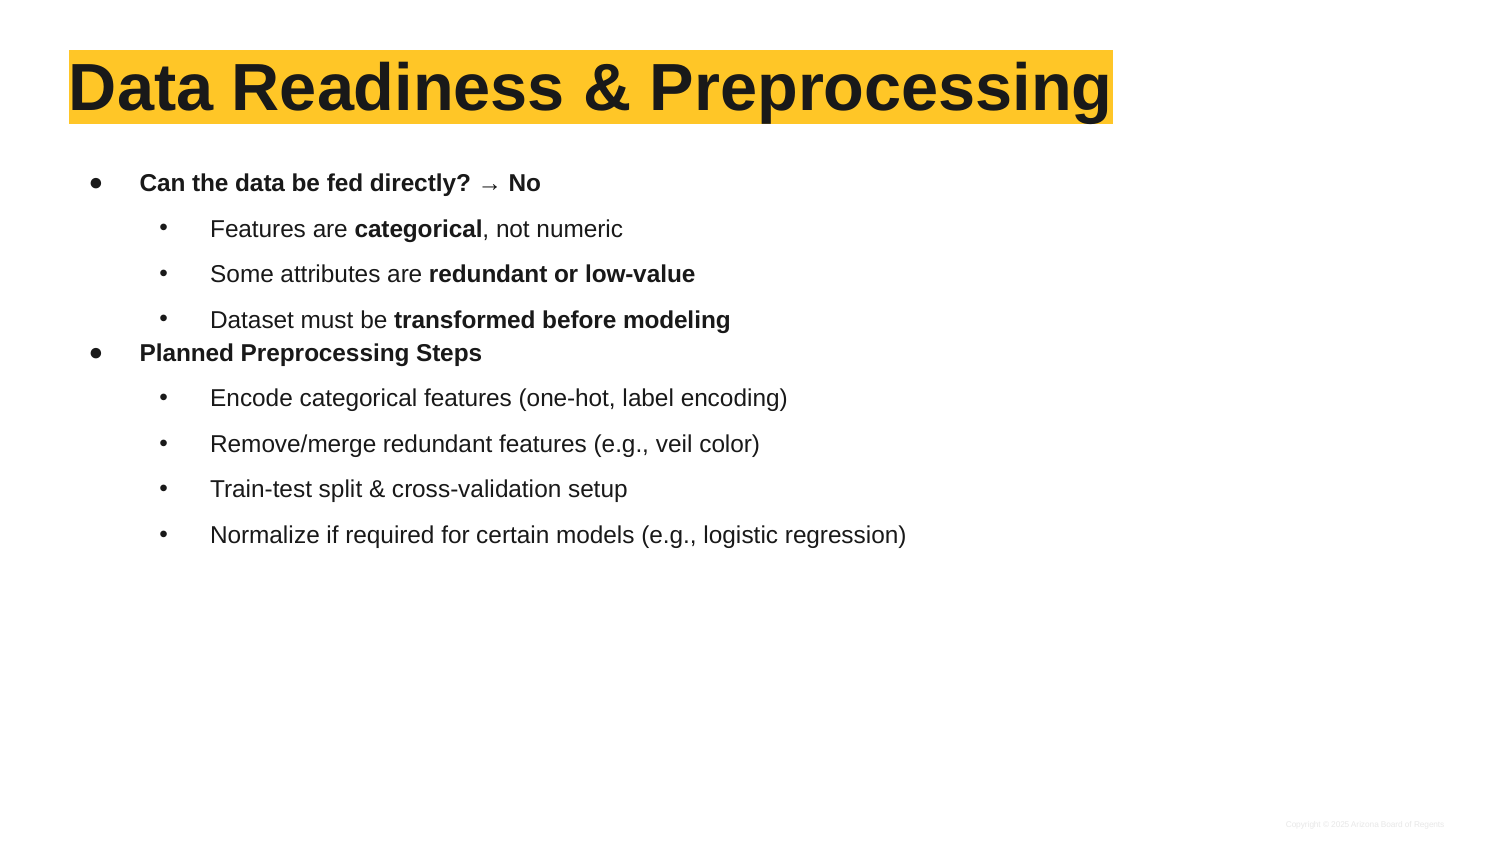

# Data Readiness & Preprocessing
Can the data be fed directly? → No
Features are categorical, not numeric
Some attributes are redundant or low-value
Dataset must be transformed before modeling
Planned Preprocessing Steps
Encode categorical features (one-hot, label encoding)
Remove/merge redundant features (e.g., veil color)
Train-test split & cross-validation setup
Normalize if required for certain models (e.g., logistic regression)